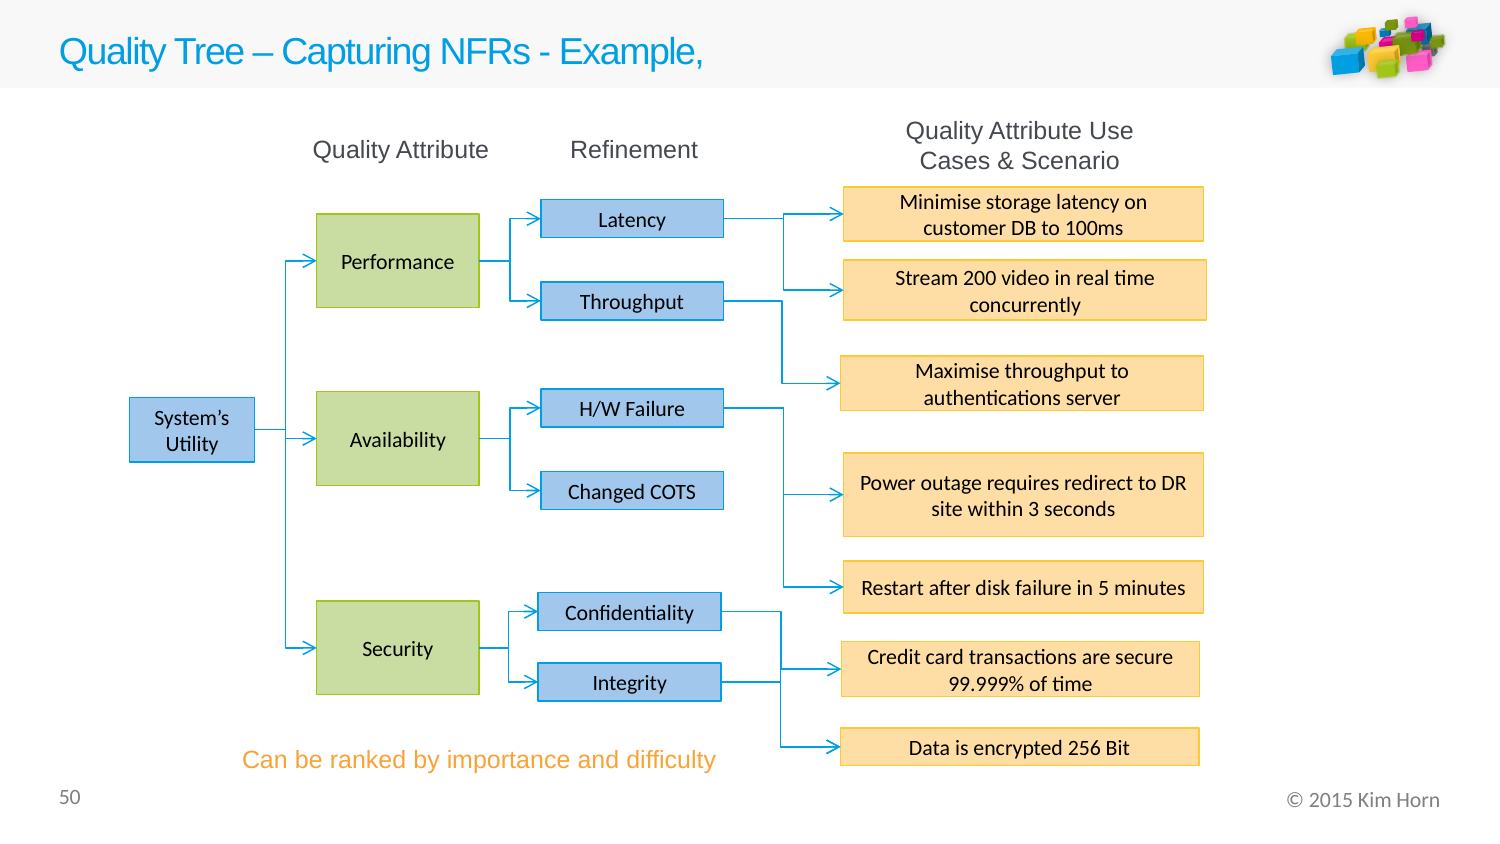

# Quality Tree – Capturing NFRs - Example,
Quality Attribute Use Cases & Scenario
Quality Attribute
Refinement
Minimise storage latency on customer DB to 100ms
Latency
Performance
Stream 200 video in real time concurrently
Throughput
Maximise throughput to authentications server
H/W Failure
Availability
System’s
Utility
Power outage requires redirect to DR site within 3 seconds
Changed COTS
Restart after disk failure in 5 minutes
Confidentiality
Security
Credit card transactions are secure 99.999% of time
Integrity
Data is encrypted 256 Bit
Can be ranked by importance and difficulty